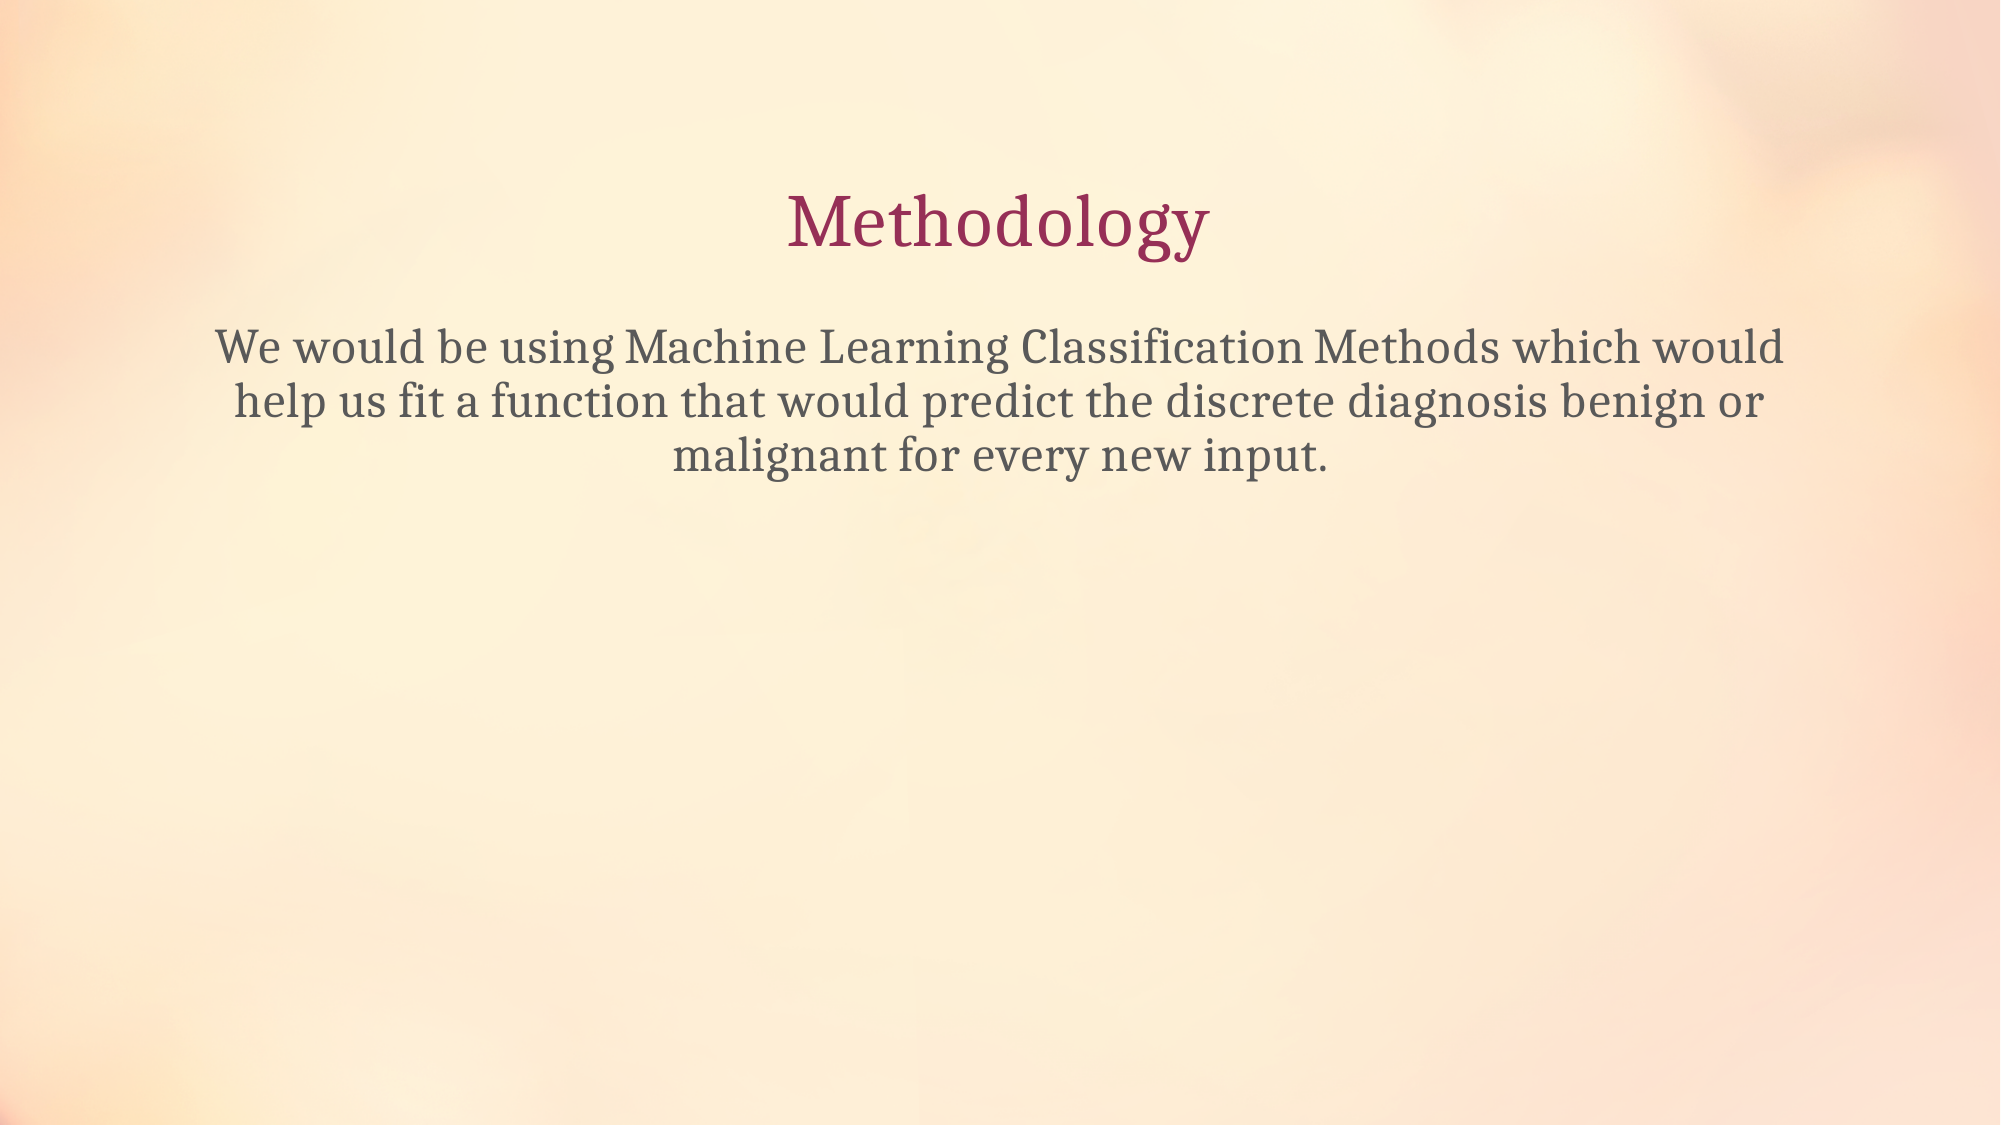

# Methodology
We would be using Machine Learning Classification Methods which would help us fit a function that would predict the discrete diagnosis benign or malignant for every new input.